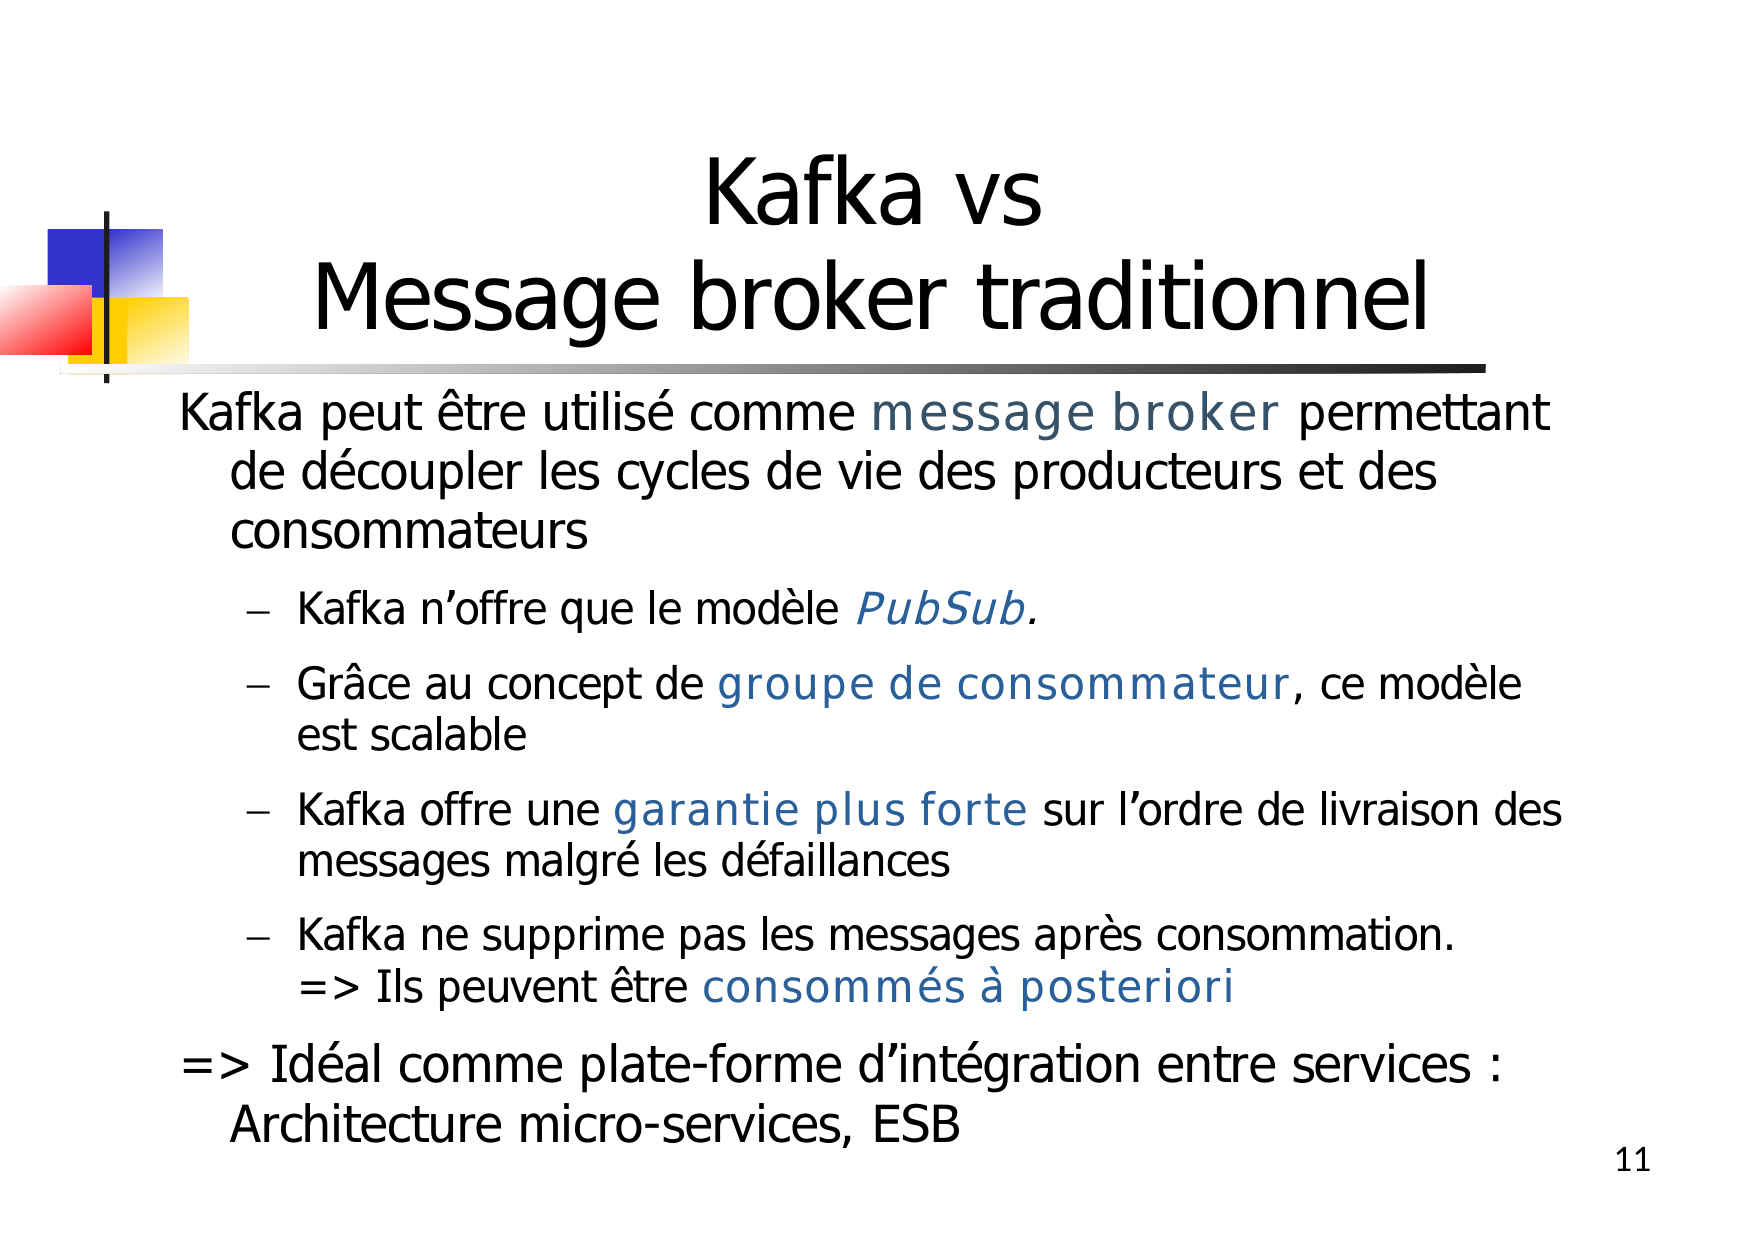

Kafka vs
Message broker traditionnel
Kafka peut être utilisé comme message broker permettant de découpler les cycles de vie des producteurs et des consommateurs
Kafka n’offre que le modèle PubSub.
Grâce au concept de groupe de consommateur, ce modèle est scalable
Kafka offre une garantie plus forte sur l’ordre de livraison des messages malgré les défaillances
Kafka ne supprime pas les messages après consommation.
=> Ils peuvent être consommés à posteriori
=> Idéal comme plate-forme d’intégration entre services : Architecture micro-services, ESB